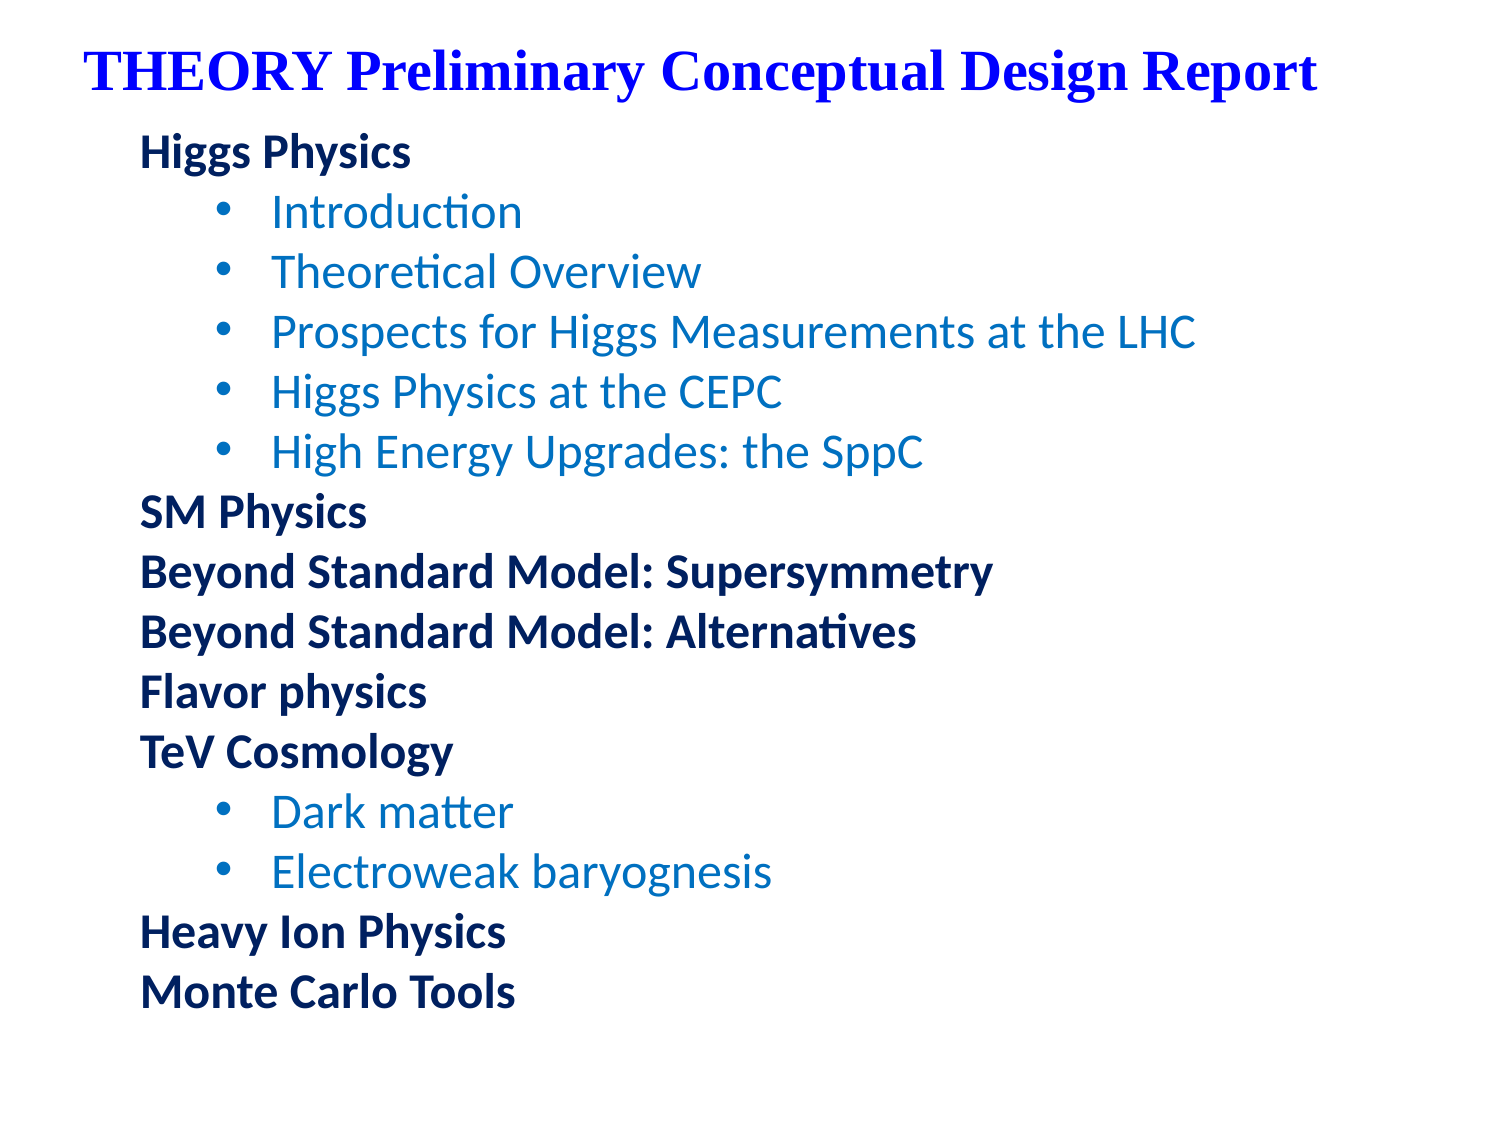

THEORY Preliminary Conceptual Design Report
Higgs Physics
Introduction
Theoretical Overview
Prospects for Higgs Measurements at the LHC
Higgs Physics at the CEPC
High Energy Upgrades: the SppC
SM Physics
Beyond Standard Model: Supersymmetry
Beyond Standard Model: Alternatives
Flavor physics
TeV Cosmology
Dark matter
Electroweak baryognesis
Heavy Ion Physics
Monte Carlo Tools